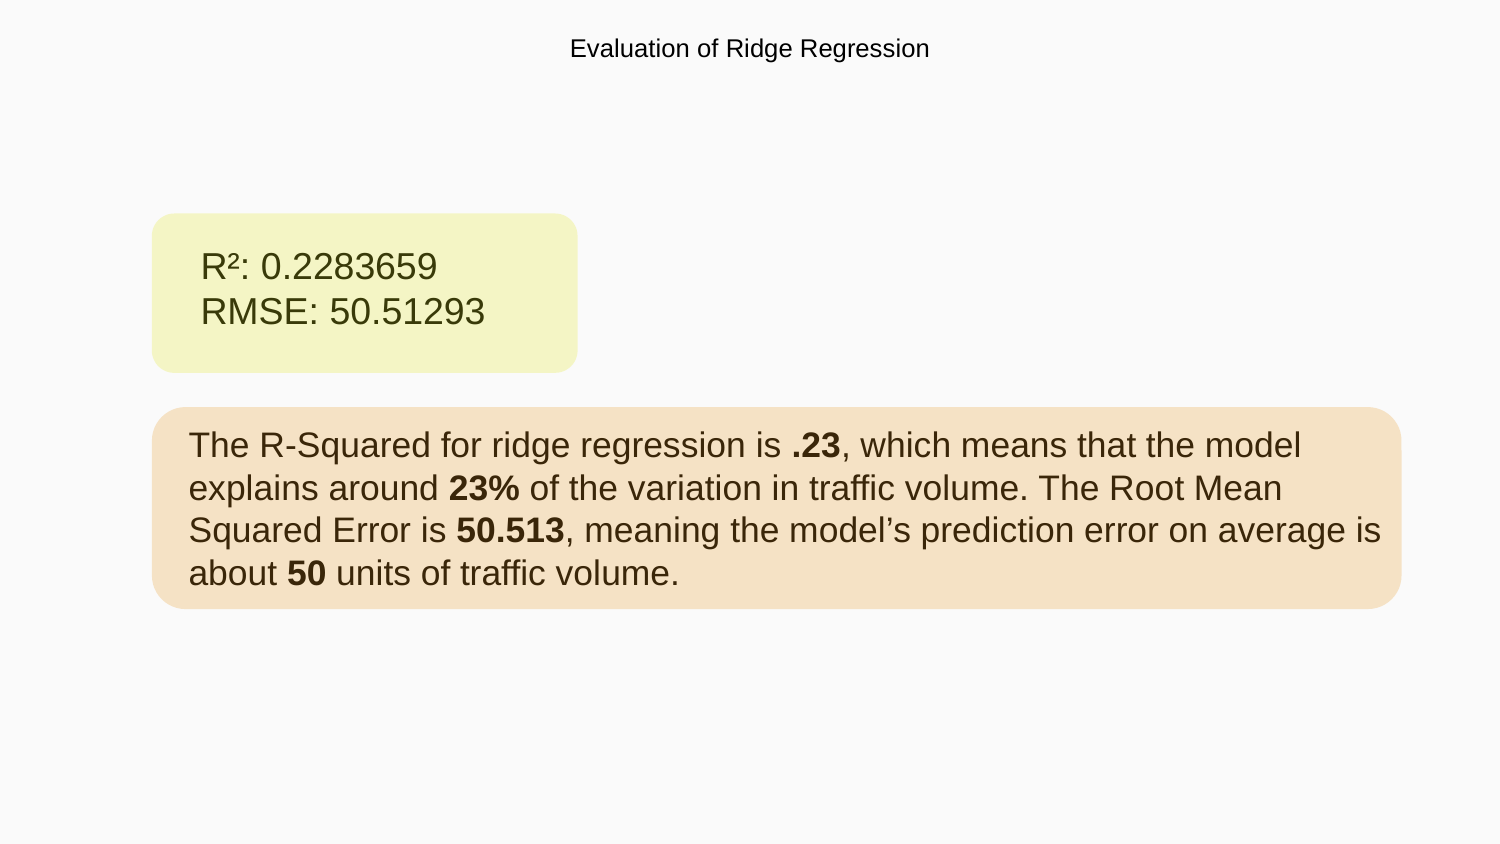

# Evaluation of Ridge Regression

R²: 0.2283659
RMSE: 50.51293
The R-Squared for ridge regression is .23, which means that the model explains around 23% of the variation in traffic volume. The Root Mean Squared Error is 50.513, meaning the model’s prediction error on average is about 50 units of traffic volume.